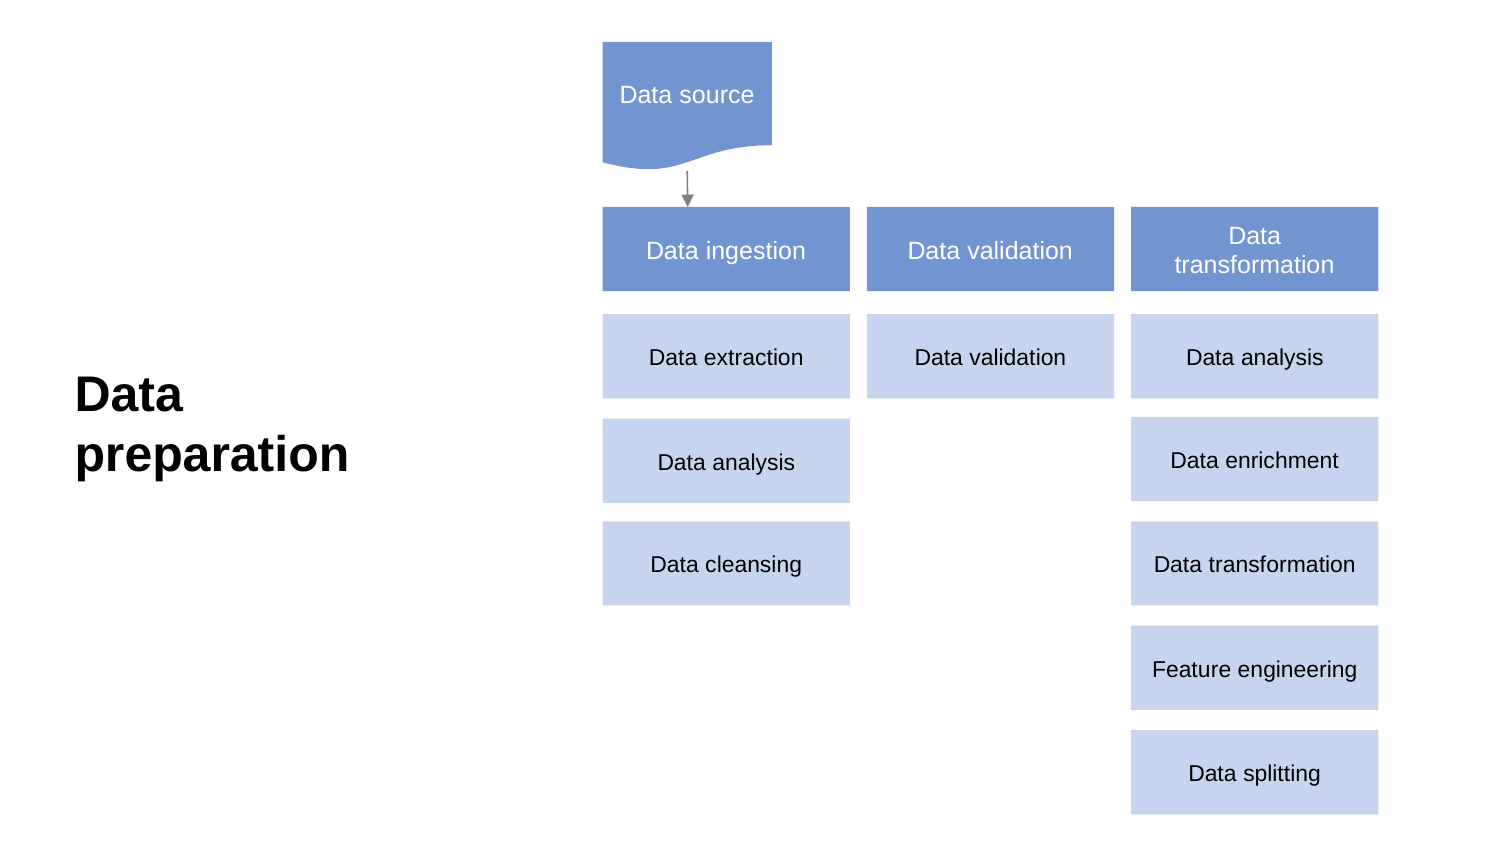

Data source
Data ingestion
Data validation
Data transformation
Data extraction
Data validation
Data analysis
Data preparation
Data enrichment
Data analysis
Data cleansing
Data transformation
Feature engineering
Data splitting